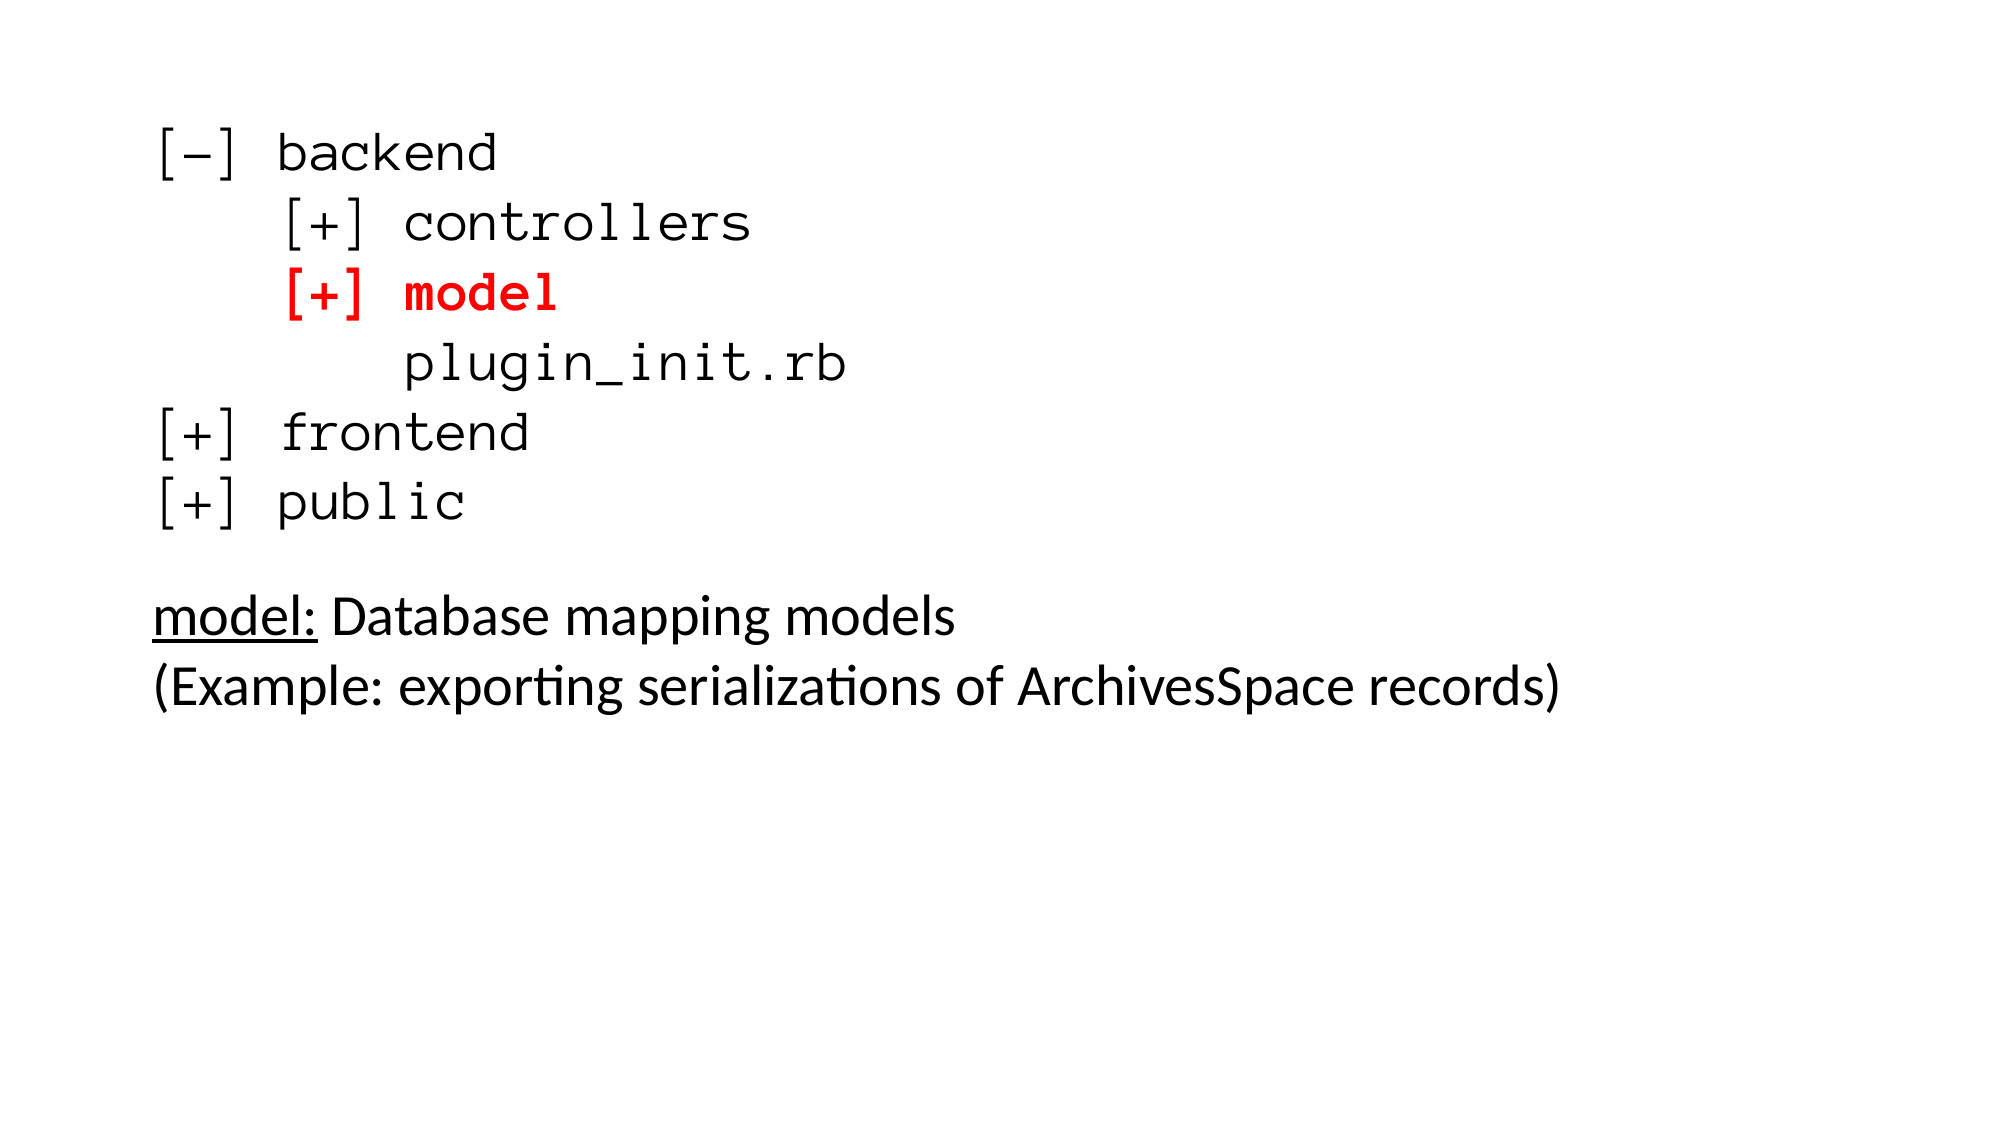

[-] backend
    [+] controllers
    [+] model
        plugin_init.rb
[+] frontend
[+] public
model: Database mapping models
(Example: exporting serializations of ArchivesSpace records)